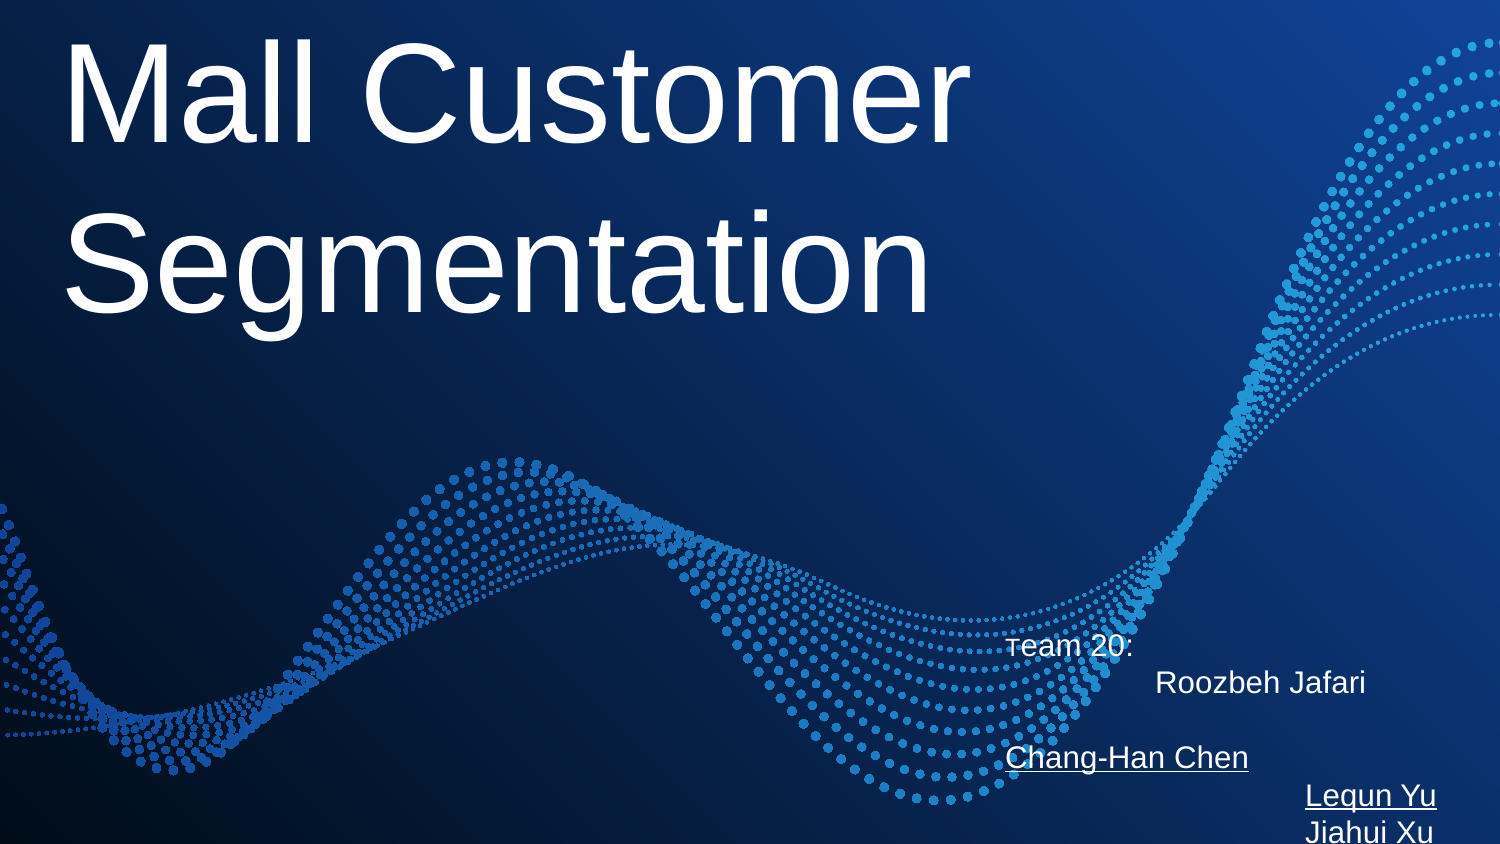

# Mall Customer Segmentation

Team 20:
Roozbeh Jafari
		Chang-Han Chen
		Lequn Yu
		Jiahui Xu